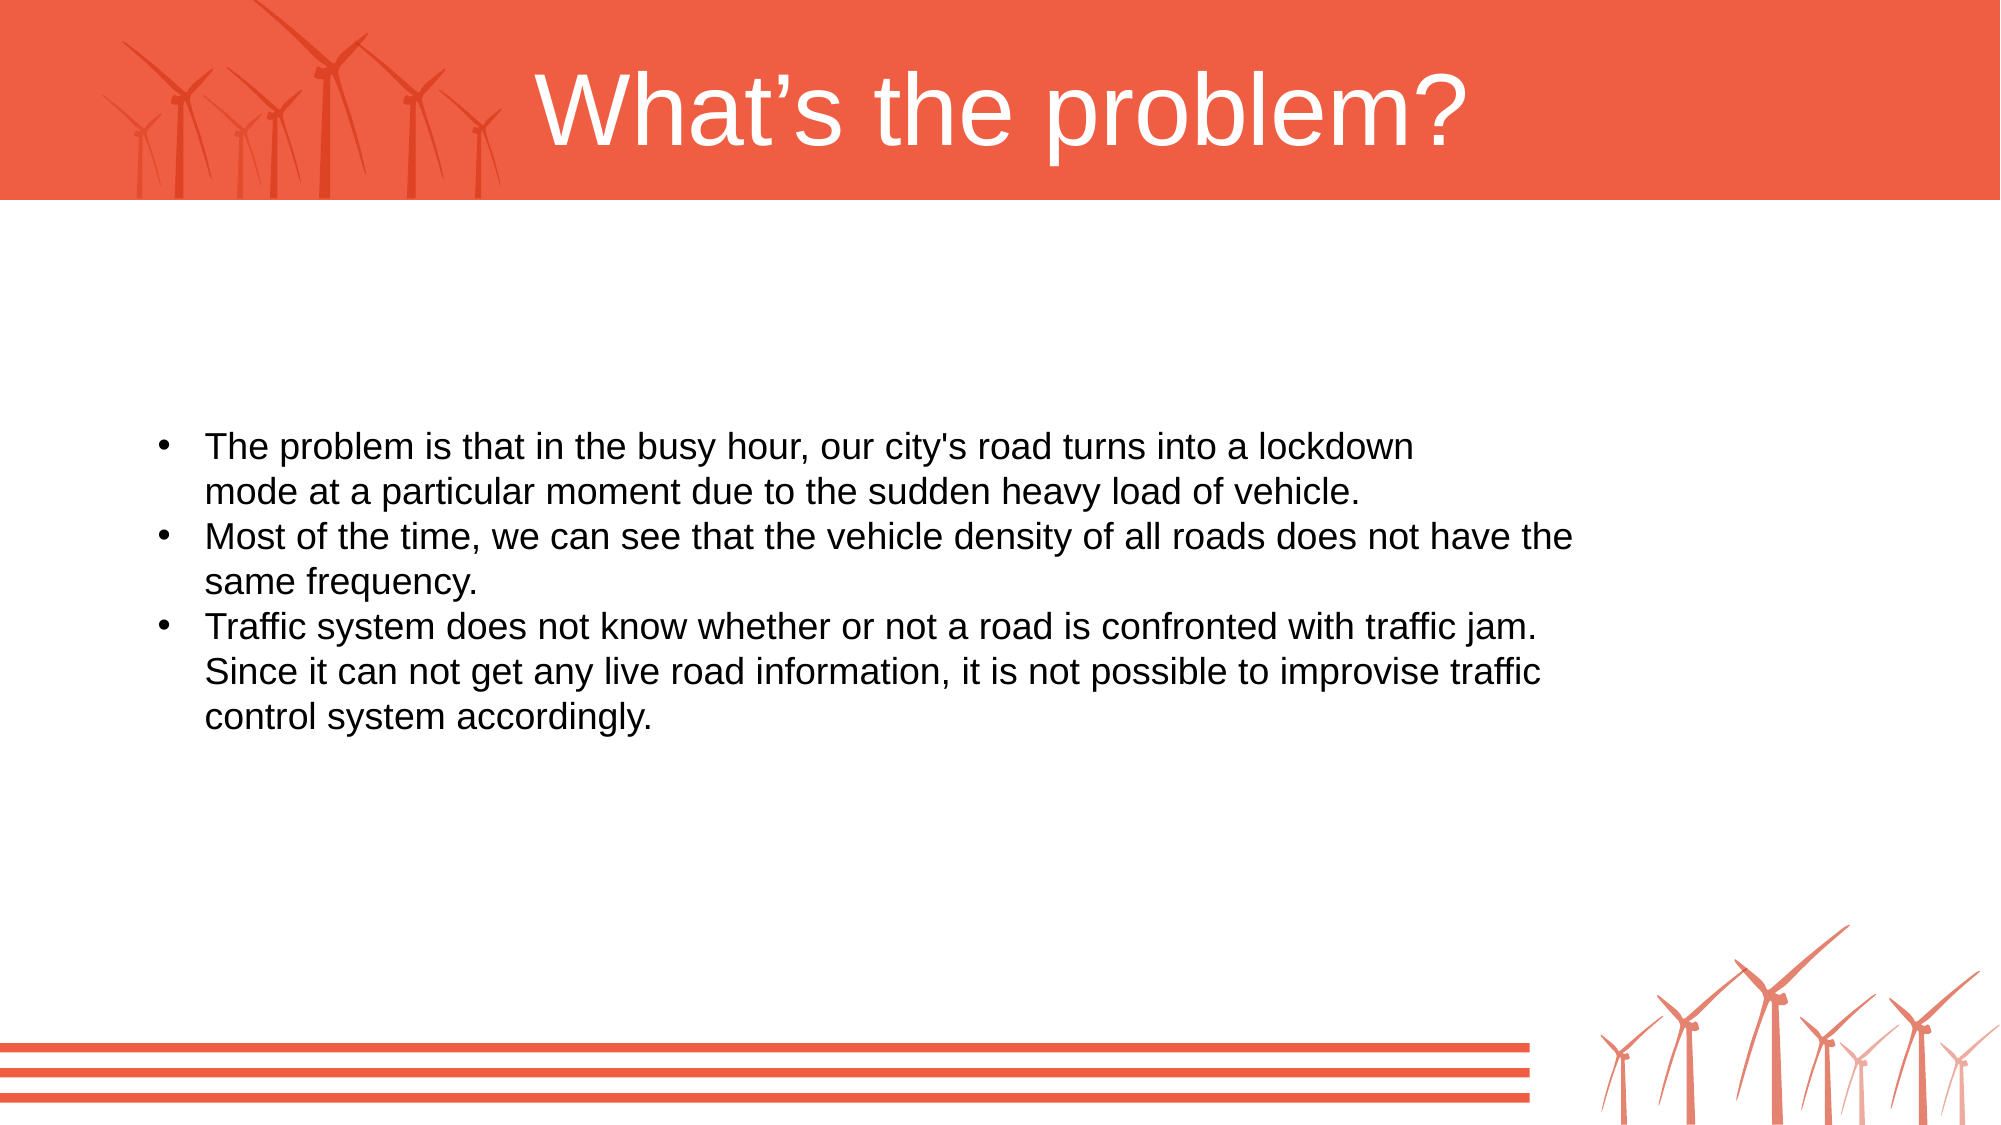

What’s the problem?
The problem is that in the busy hour, our city's road turns into a lockdown mode at a particular moment due to the sudden heavy load of vehicle.
Most of the time, we can see that the vehicle density of all roads does not have the same frequency.
Traffic system does not know whether or not a road is confronted with traffic jam. Since it can not get any live road information, it is not possible to improvise traffic control system accordingly.